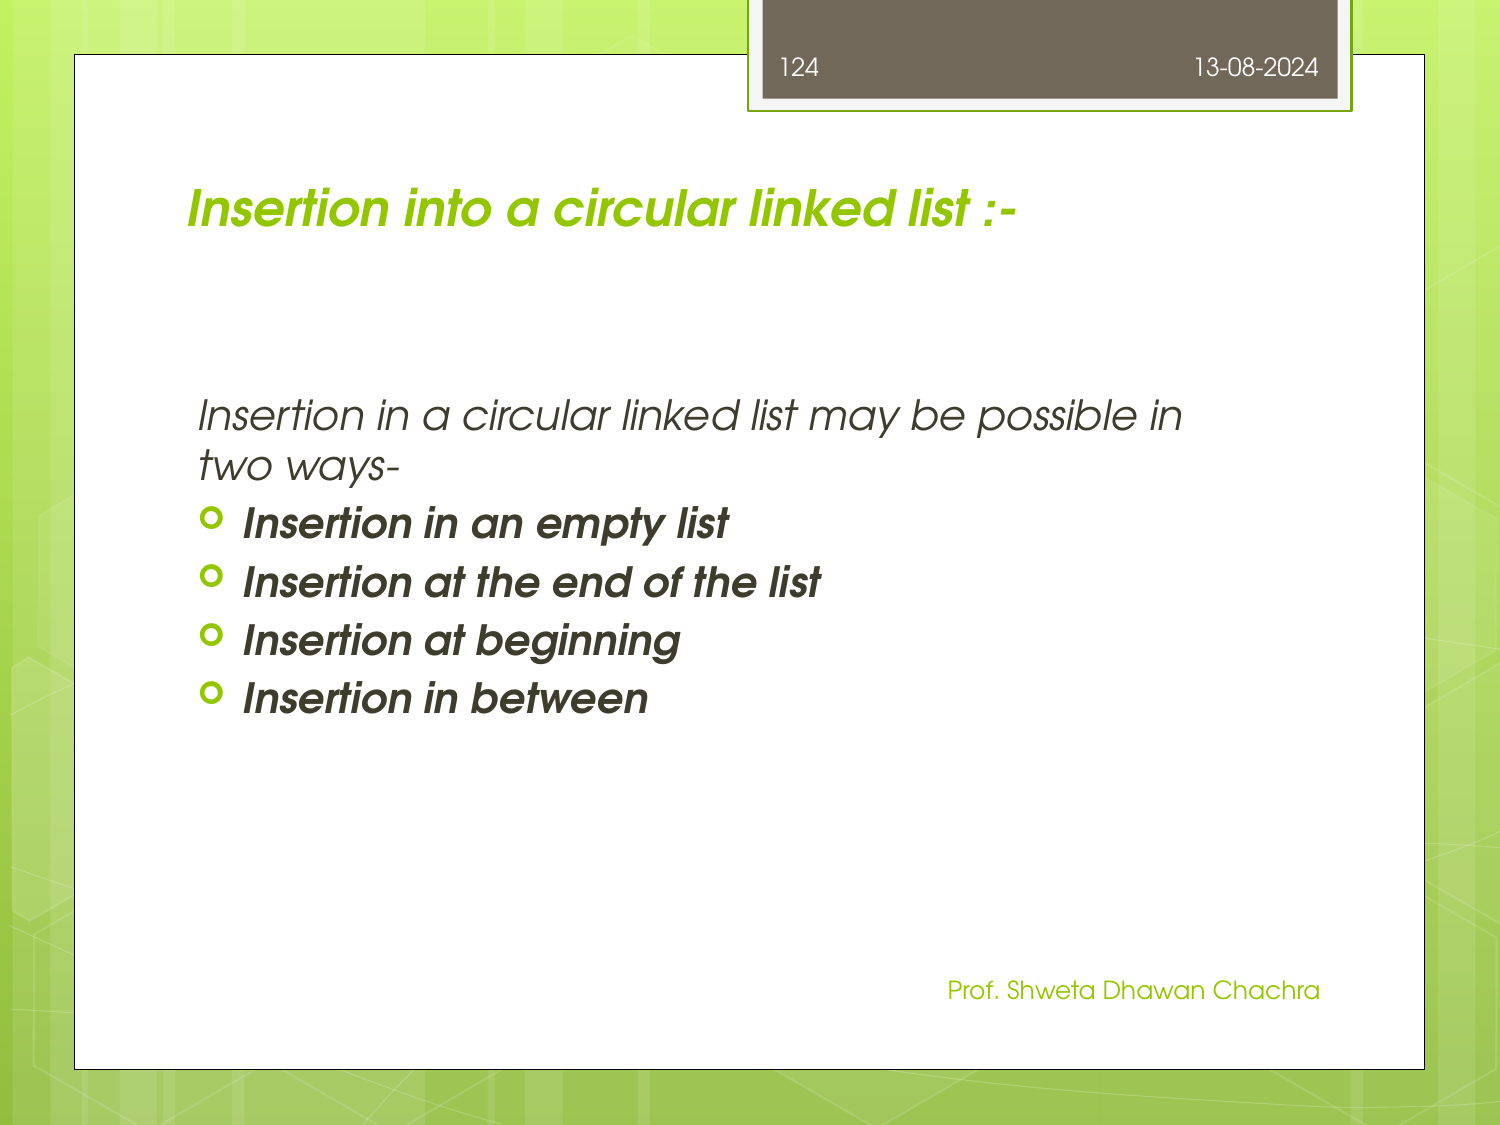

124
13-08-2024
# Insertion into a circular linked list :-
Insertion in a circular linked list may be possible in two ways-
Insertion in an empty list
Insertion at the end of the list
Insertion at beginning
Insertion in between

Prof. Shweta Dhawan Chachra